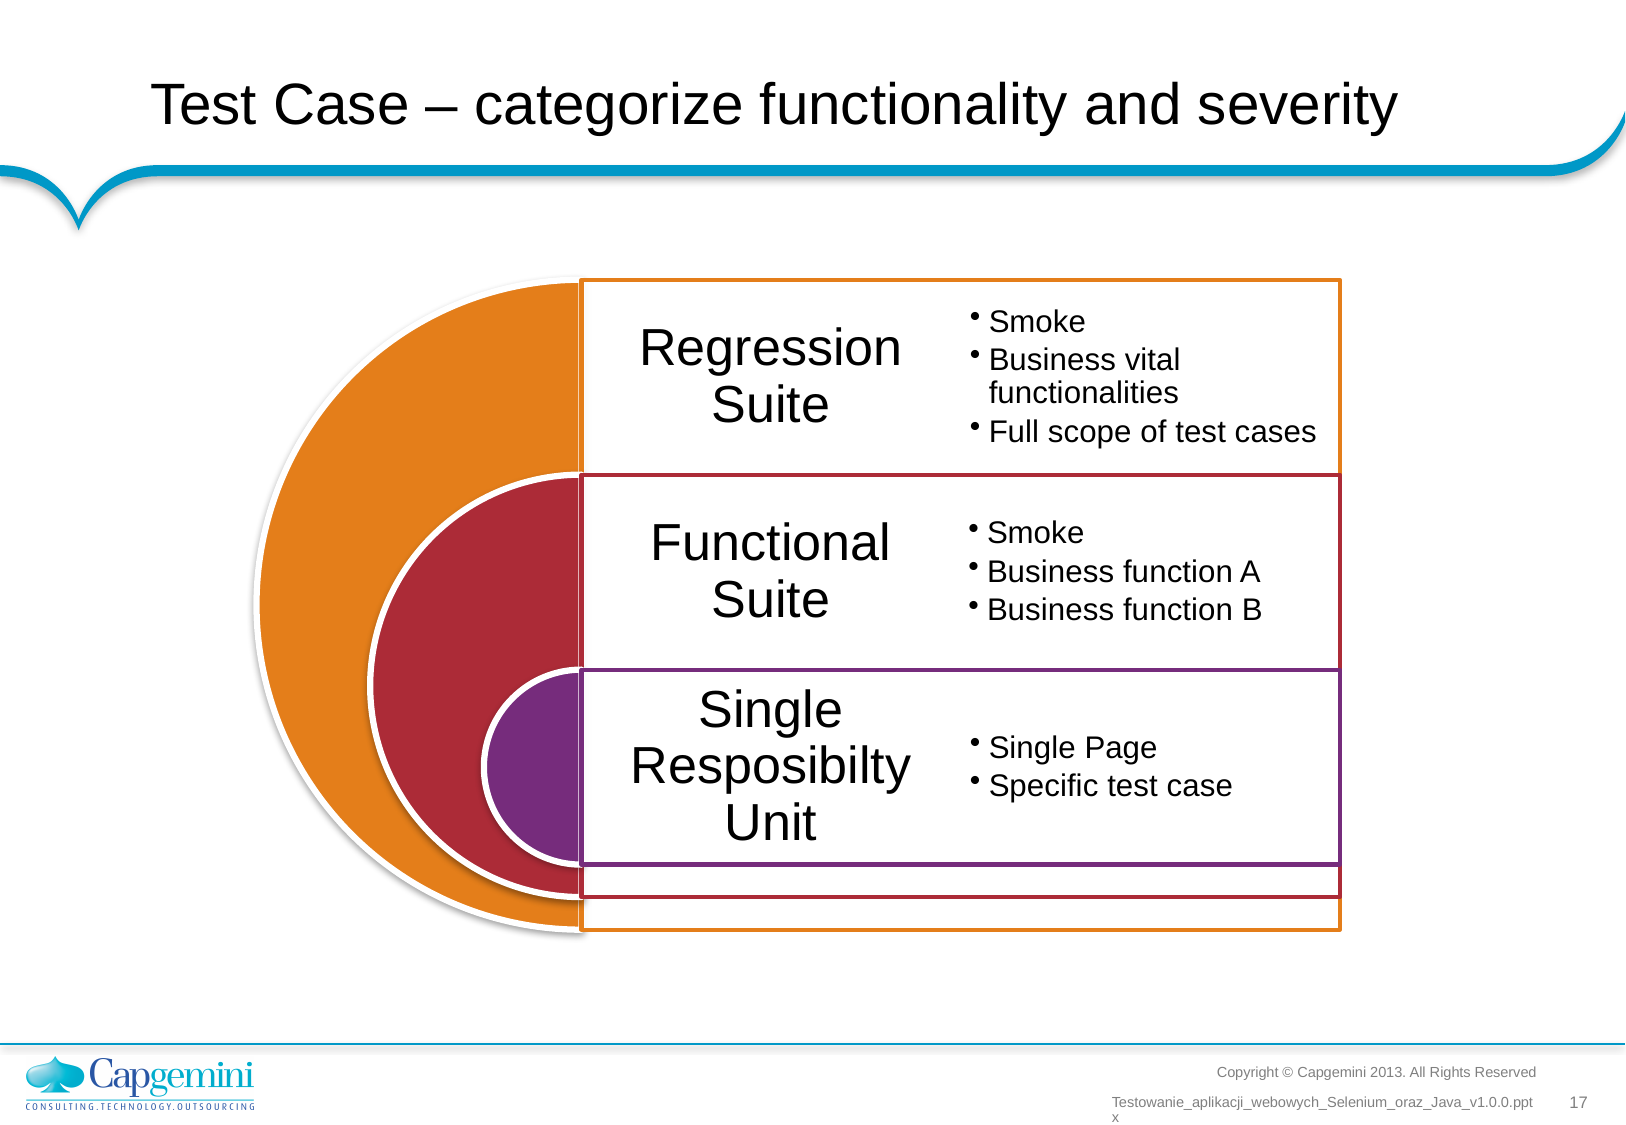

Test Case – categorize functionality and severity

Regression Suite
Functional Suite
Single Resposibilty Unit
Smoke
Business vital functionalities
Full scope of test cases
Smoke
Business function A
Business function B
Single Page
Specific test case
Copyright © Capgemini 2013. All Rights Reserved
Testowanie_aplikacji_webowych_Selenium_oraz_Java_v1.0.0.pptx
17